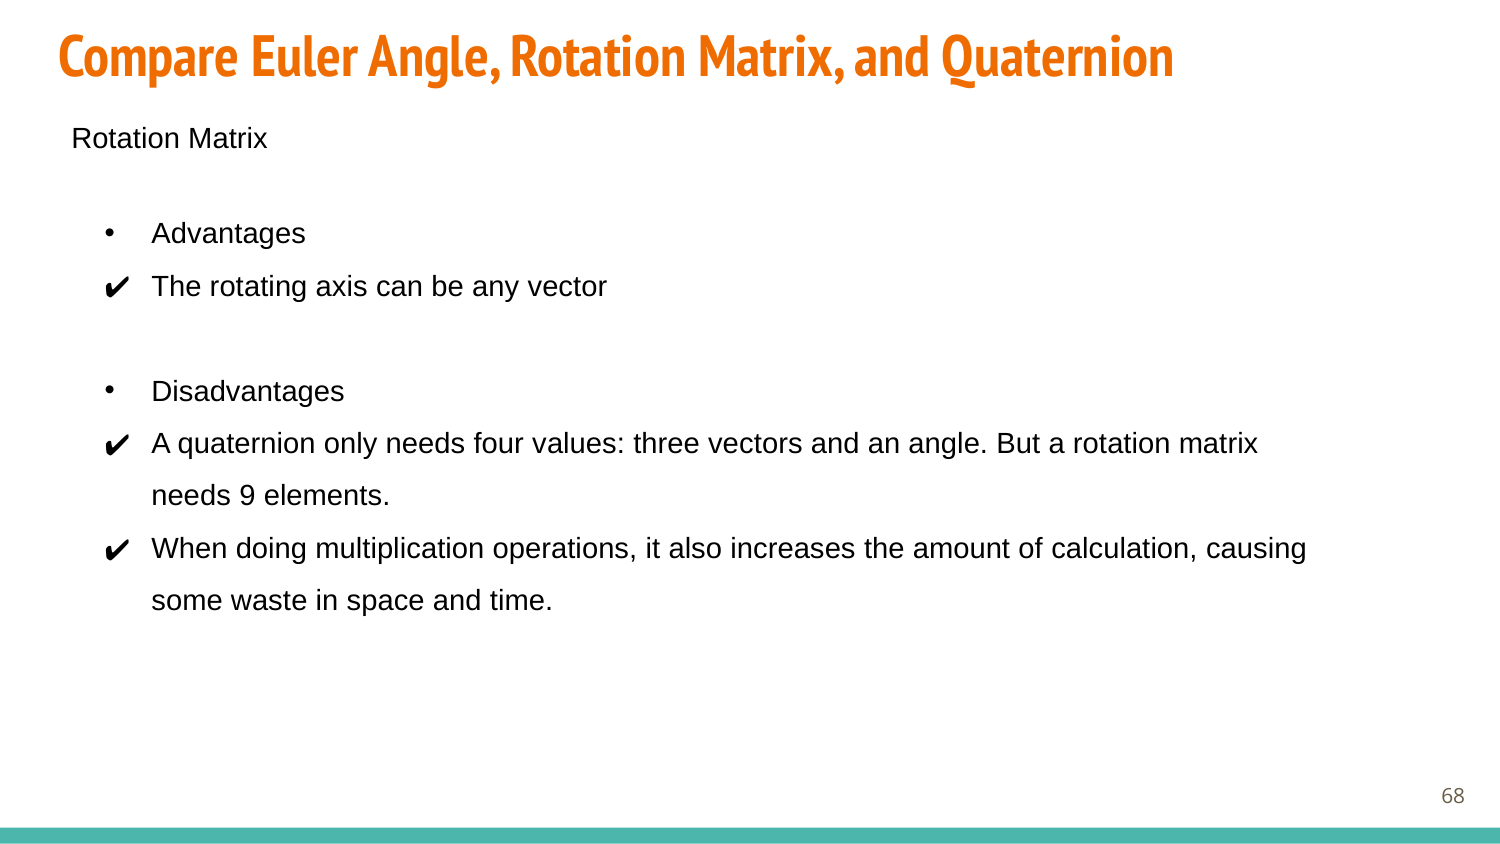

# Compare Euler Angle, Rotation Matrix, and Quaternion
Rotation Matrix
Advantages
The rotating axis can be any vector

Disadvantages
A quaternion only needs four values: three vectors and an angle. But a rotation matrix needs 9 elements.
When doing multiplication operations, it also increases the amount of calculation, causing some waste in space and time.
68